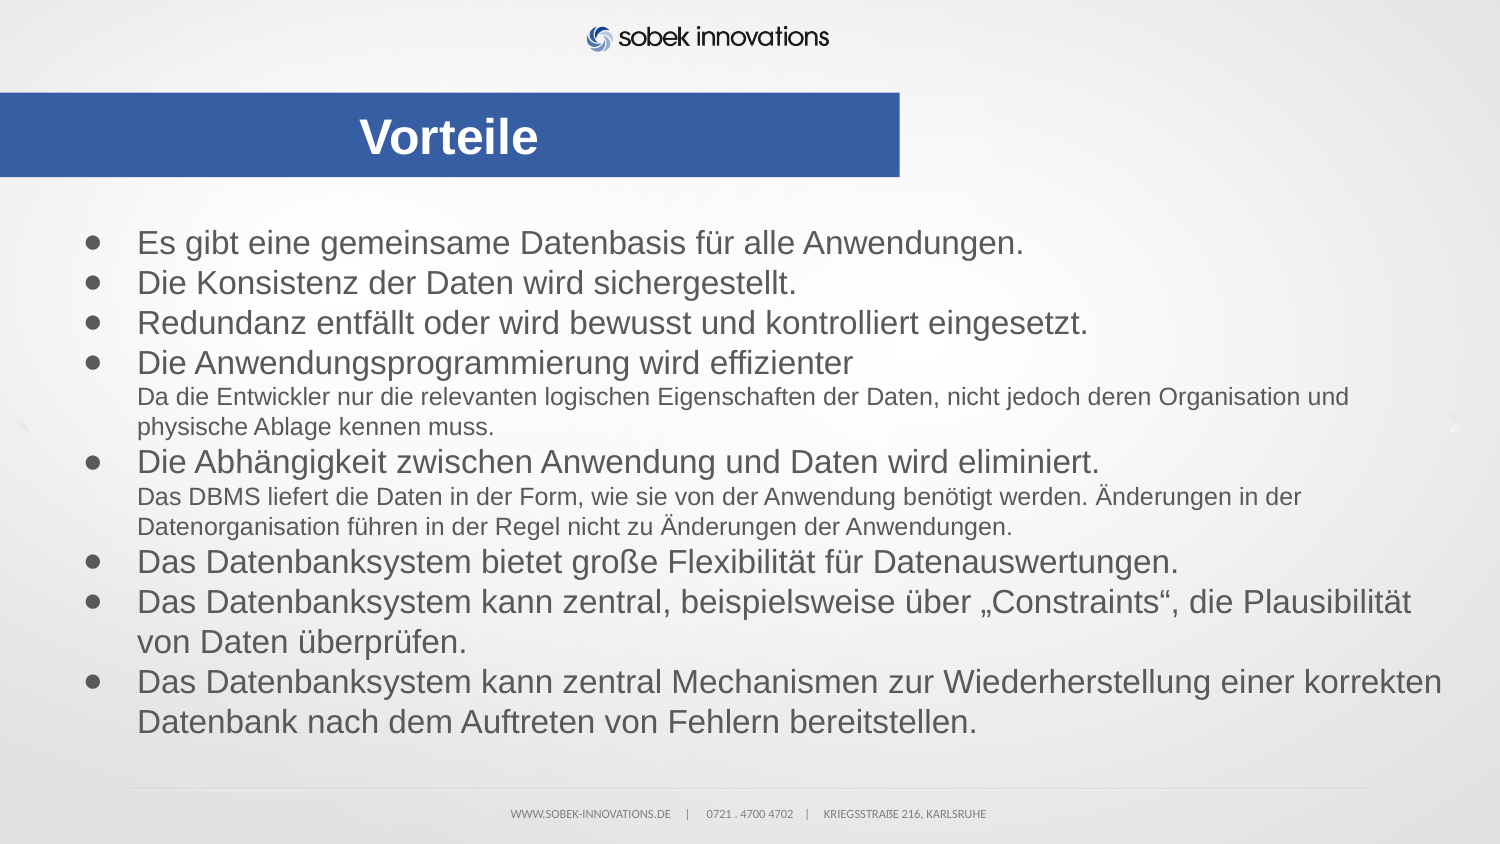

# Vorteile
Es gibt eine gemeinsame Datenbasis für alle Anwendungen.
Die Konsistenz der Daten wird sichergestellt.
Redundanz entfällt oder wird bewusst und kontrolliert eingesetzt.
Die Anwendungsprogrammierung wird effizienter
Da die Entwickler nur die relevanten logischen Eigenschaften der Daten, nicht jedoch deren Organisation und physische Ablage kennen muss.
Die Abhängigkeit zwischen Anwendung und Daten wird eliminiert.
Das DBMS liefert die Daten in der Form, wie sie von der Anwendung benötigt werden. Änderungen in der Datenorganisation führen in der Regel nicht zu Änderungen der Anwendungen.
Das Datenbanksystem bietet große Flexibilität für Datenauswertungen.
Das Datenbanksystem kann zentral, beispielsweise über „Constraints“, die Plausibilität von Daten überprüfen.
Das Datenbanksystem kann zentral Mechanismen zur Wiederherstellung einer korrekten Datenbank nach dem Auftreten von Fehlern bereitstellen.